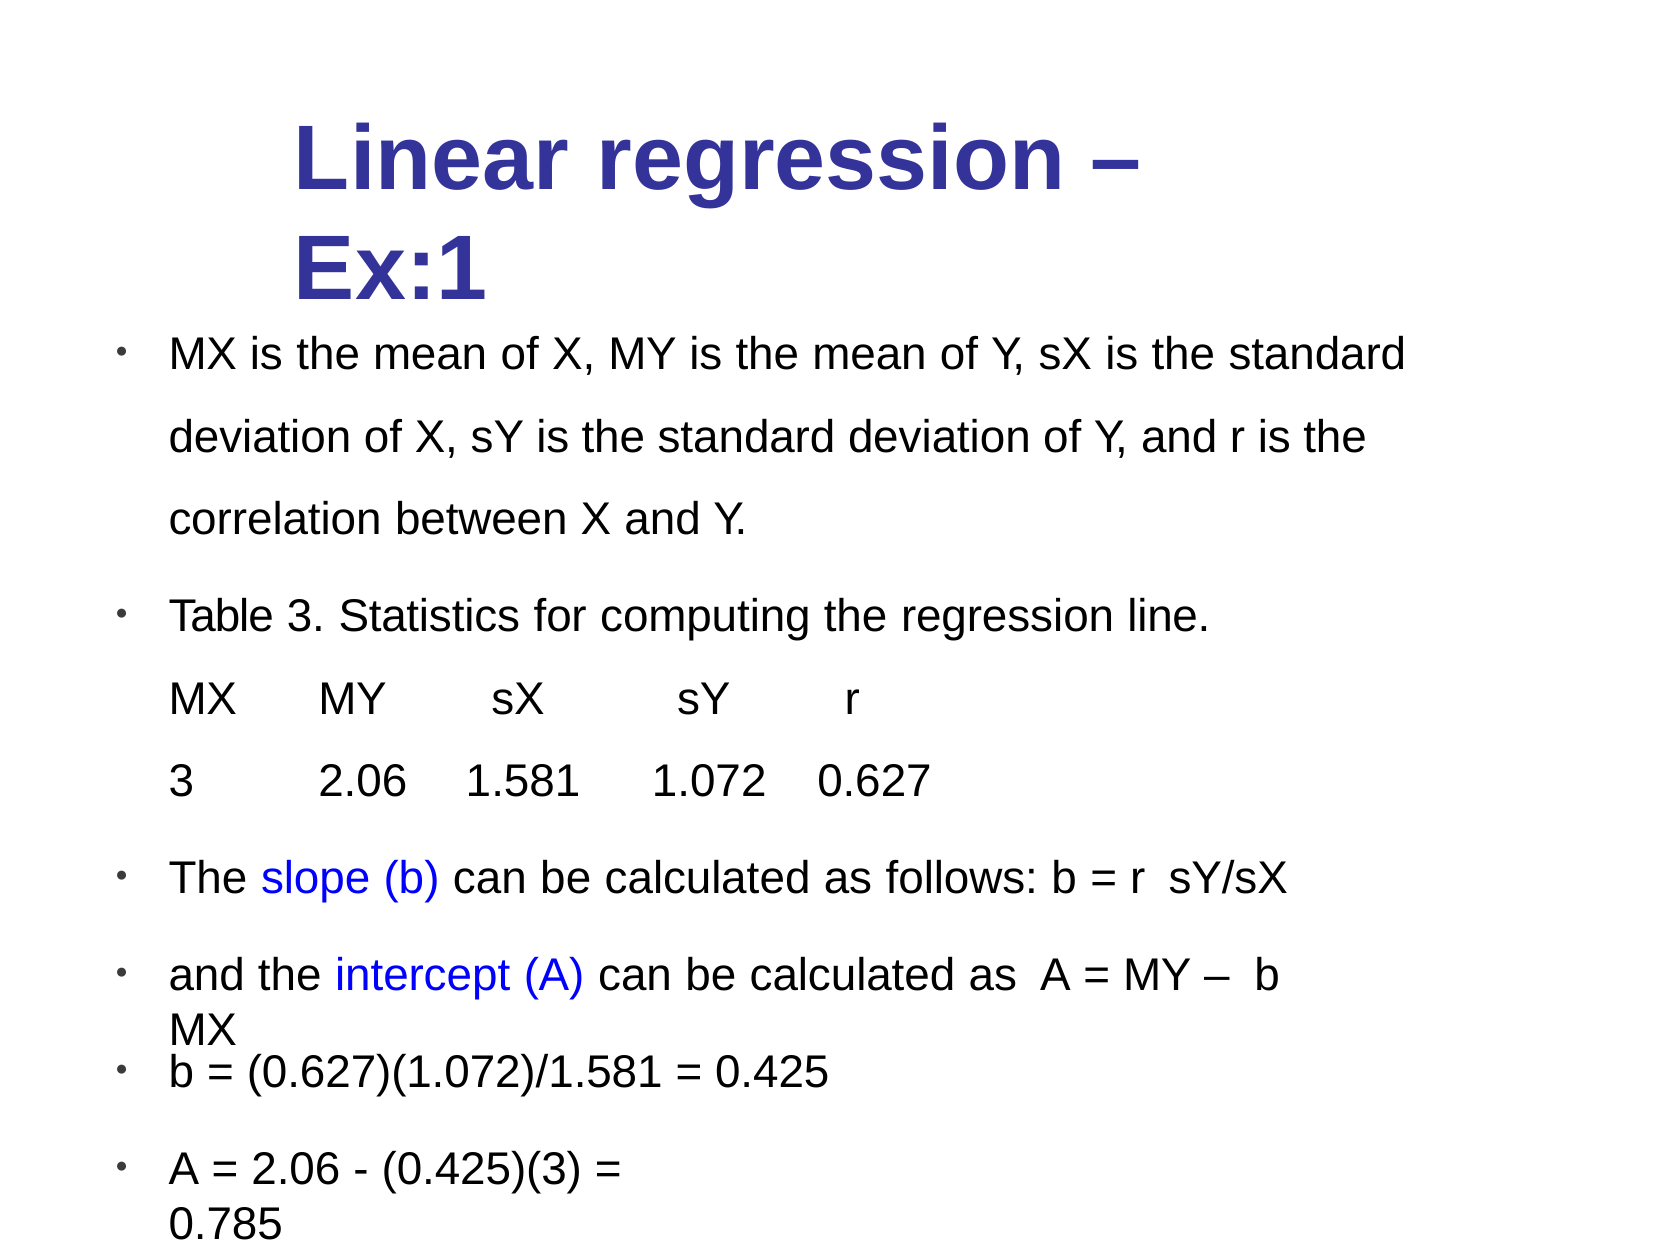

# Linear	regression –	Ex:1
MX is the mean of X, MY is the mean of Y, sX is the standard  deviation of X, sY is the standard deviation of Y, and r is the  correlation between X and Y.
●
Table 3. Statistics for computing the regression line.
●
MX	MY	sX	sY	r
3	2.06	1.581	1.072	0.627
The slope (b) can be calculated as follows: b = r	sY/sX
●
and the intercept (A) can be calculated as	A = MY – b MX
●
b = (0.627)(1.072)/1.581 = 0.425
●
A = 2.06 - (0.425)(3) = 0.785
●